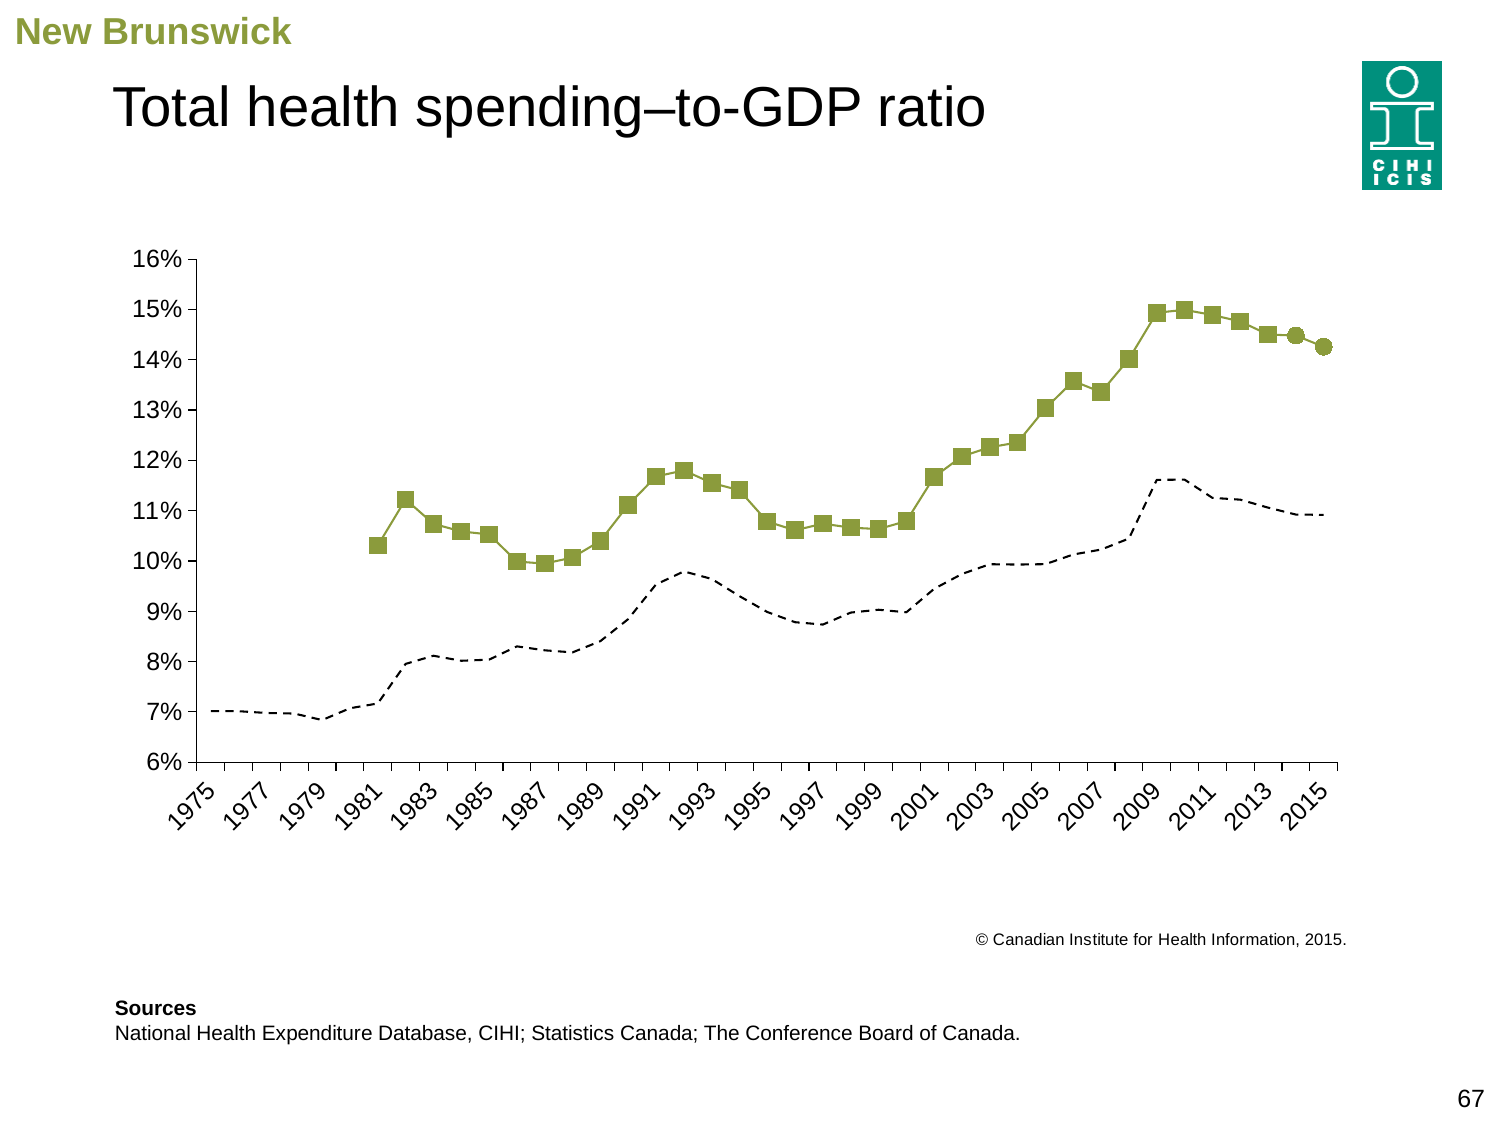

New Brunswick
# Total health spending–to-GDP ratio

### Chart

| Category | New Brunswick | Canada | Forecast |
|---|---|---|---|
| 1975 | None | 0.07015484722544114 | None |
| 1976 | None | 0.07014509908365554 | None |
| 1977 | None | 0.06979634103565065 | None |
| 1978 | None | 0.06967408676929225 | None |
| 1979 | None | 0.06838766552933996 | None |
| 1980 | None | 0.07073346649258151 | None |
| 1981 | 0.10306939681464014 | 0.07168401306082824 | None |
| 1982 | 0.11224938323265027 | 0.07954118352574689 | None |
| 1983 | 0.10738342674746224 | 0.08115810761202405 | None |
| 1984 | 0.10587615576353888 | 0.08016883371811596 | None |
| 1985 | 0.10527655649368747 | 0.08038894559814855 | None |
| 1986 | 0.09988508759487968 | 0.08302820182353757 | None |
| 1987 | 0.09948472796999679 | 0.08224764993269224 | None |
| 1988 | 0.10069873080930167 | 0.08183030865807756 | None |
| 1989 | 0.1039961125030316 | 0.08405817381951376 | None |
| 1990 | 0.11113101376871082 | 0.08844247727813384 | None |
| 1991 | 0.11678502517676523 | 0.09533526473203156 | None |
| 1992 | 0.11801234422504472 | 0.0979287235827454 | None |
| 1993 | 0.115507638269683 | 0.09643967590484978 | None |
| 1994 | 0.114056105914842 | 0.09300930017947655 | None |
| 1995 | 0.1078317955289268 | 0.08985217095751911 | None |
| 1996 | 0.10609653164306254 | 0.08783136722973735 | None |
| 1997 | 0.10742442272150171 | 0.08735703639788465 | None |
| 1998 | 0.1066298203225545 | 0.08974527053417955 | None |
| 1999 | 0.10634919948252429 | 0.09030179903157116 | None |
| 2000 | 0.107928797689195 | 0.0897947283204333 | None |
| 2001 | 0.11673153951537744 | 0.09446450484815147 | None |
| 2002 | 0.12079552260708645 | 0.0974270377095581 | None |
| 2003 | 0.12259365581860844 | 0.09936355185606408 | None |
| 2004 | 0.12356026419901729 | 0.09929153693502589 | None |
| 2005 | 0.13034089409523025 | 0.09938011552345057 | None |
| 2006 | 0.1357670101271399 | 0.10130010811149125 | None |
| 2007 | 0.13354897546024574 | 0.10226868375459446 | None |
| 2008 | 0.14015098281082825 | 0.10446169005563422 | None |
| 2009 | 0.1493283646688228 | 0.11612682399668793 | None |
| 2010 | 0.14991497337479714 | 0.11616817252915743 | None |
| 2011 | 0.1488834747880999 | 0.1125575348296821 | None |
| 2012 | 0.14760675953606103 | 0.11218873671649612 | None |
| 2013 | 0.14501250186285586 | 0.11060418953470773 | None |
| 2014 | 0.14479160071059277 | 0.10922900135805734 | None |
| 2015 | 0.14257365311941722 | 0.10917567902246904 | None |
Sources
National Health Expenditure Database, CIHI; Statistics Canada; The Conference Board of Canada.
67